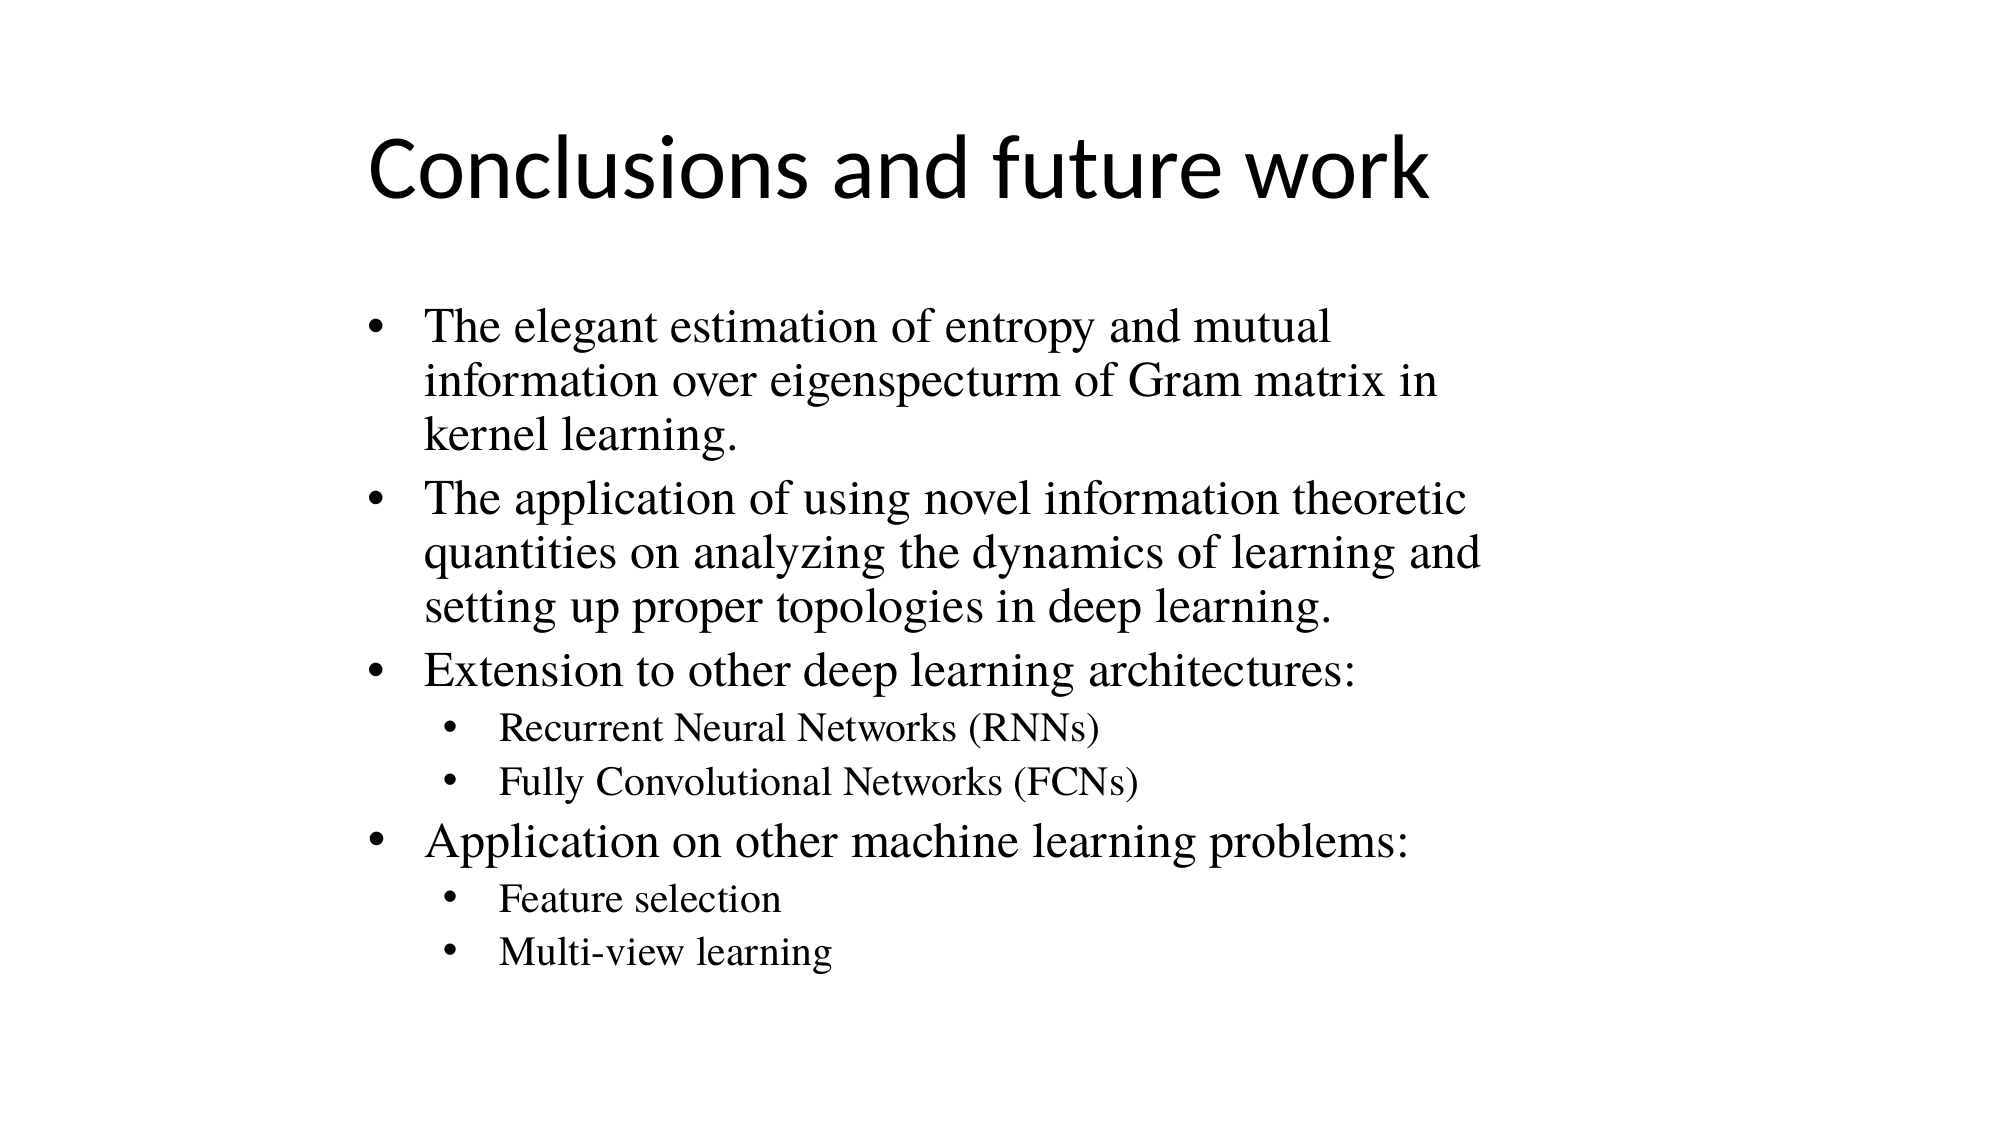

# Conclusions and future work
The elegant estimation of entropy and mutual information over eigenspecturm of Gram matrix in kernel learning.
The application of using novel information theoretic quantities on analyzing the dynamics of learning and setting up proper topologies in deep learning.
Extension to other deep learning architectures:
Recurrent Neural Networks (RNNs)
Fully Convolutional Networks (FCNs)
Application on other machine learning problems:
Feature selection
Multi-view learning